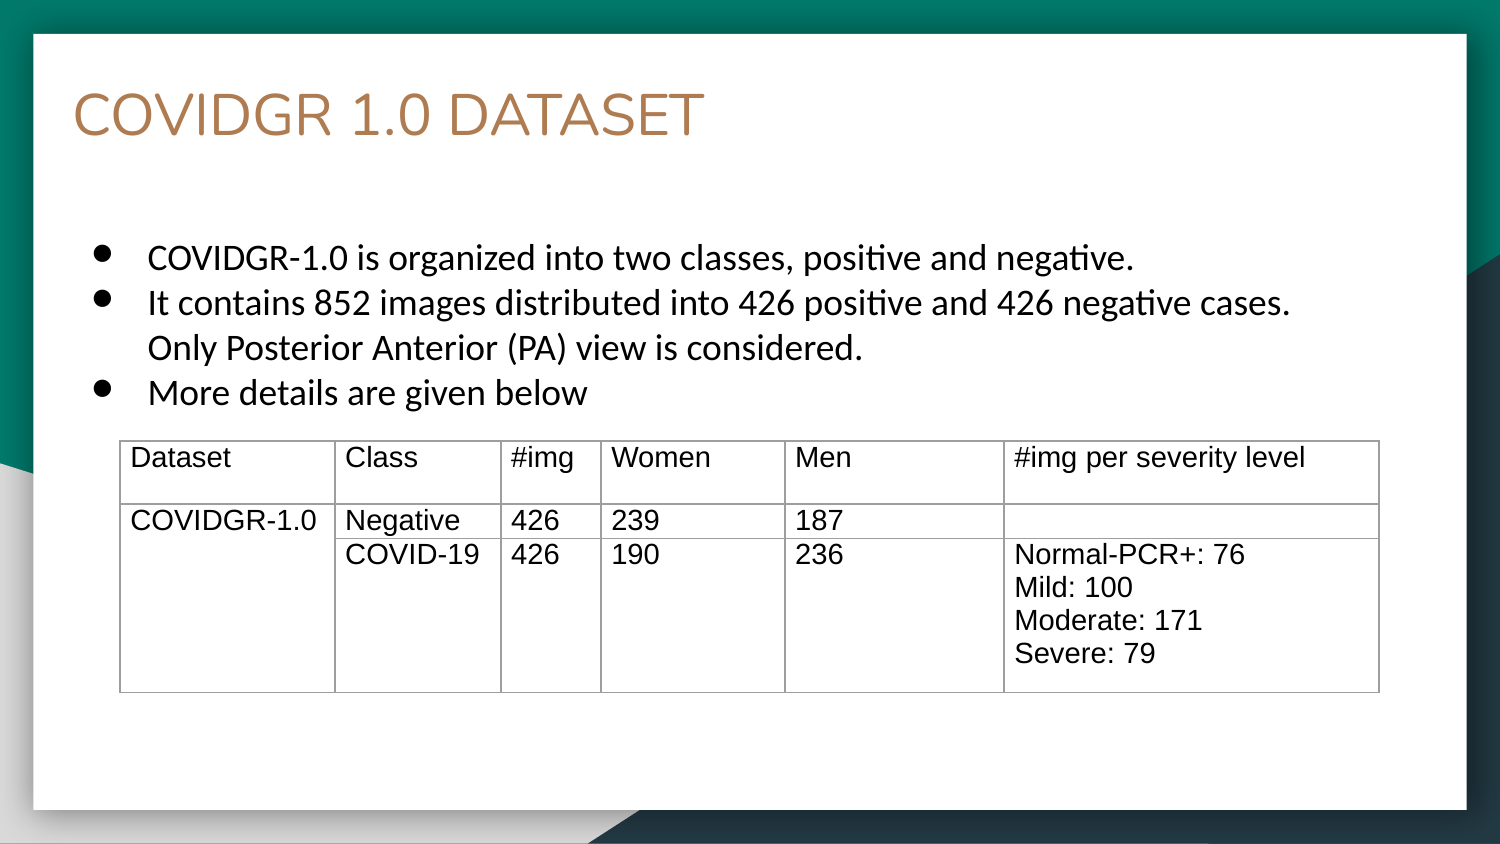

COVIDGR 1.0 DATASET
COVIDGR-1.0 is organized into two classes, positive and negative.
It contains 852 images distributed into 426 positive and 426 negative cases. Only Posterior Anterior (PA) view is considered.
More details are given below
| Dataset | Class | #img | Women | Men | #img per severity level |
| --- | --- | --- | --- | --- | --- |
| COVIDGR-1.0 | Negative | 426 | 239 | 187 |  |
|  | COVID-19 | 426 | 190 | 236 | Normal-PCR+: 76 Mild: 100 Moderate: 171 Severe: 79 |